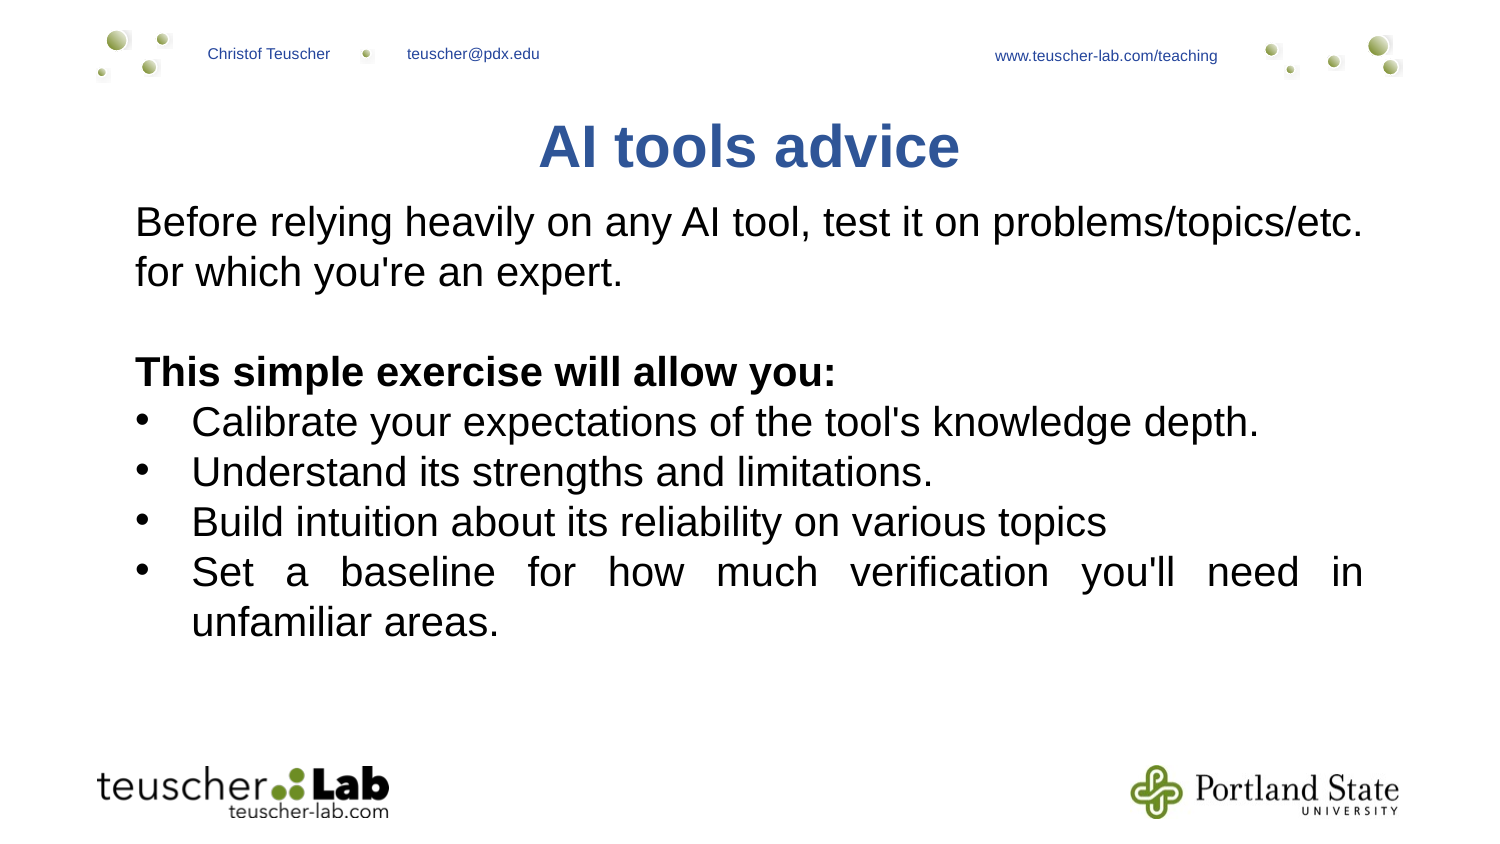

AI tools advice
Before relying heavily on any AI tool, test it on problems/topics/etc. for which you're an expert.

This simple exercise will allow you:
Calibrate your expectations of the tool's knowledge depth.
Understand its strengths and limitations.
Build intuition about its reliability on various topics
Set a baseline for how much verification you'll need in unfamiliar areas.